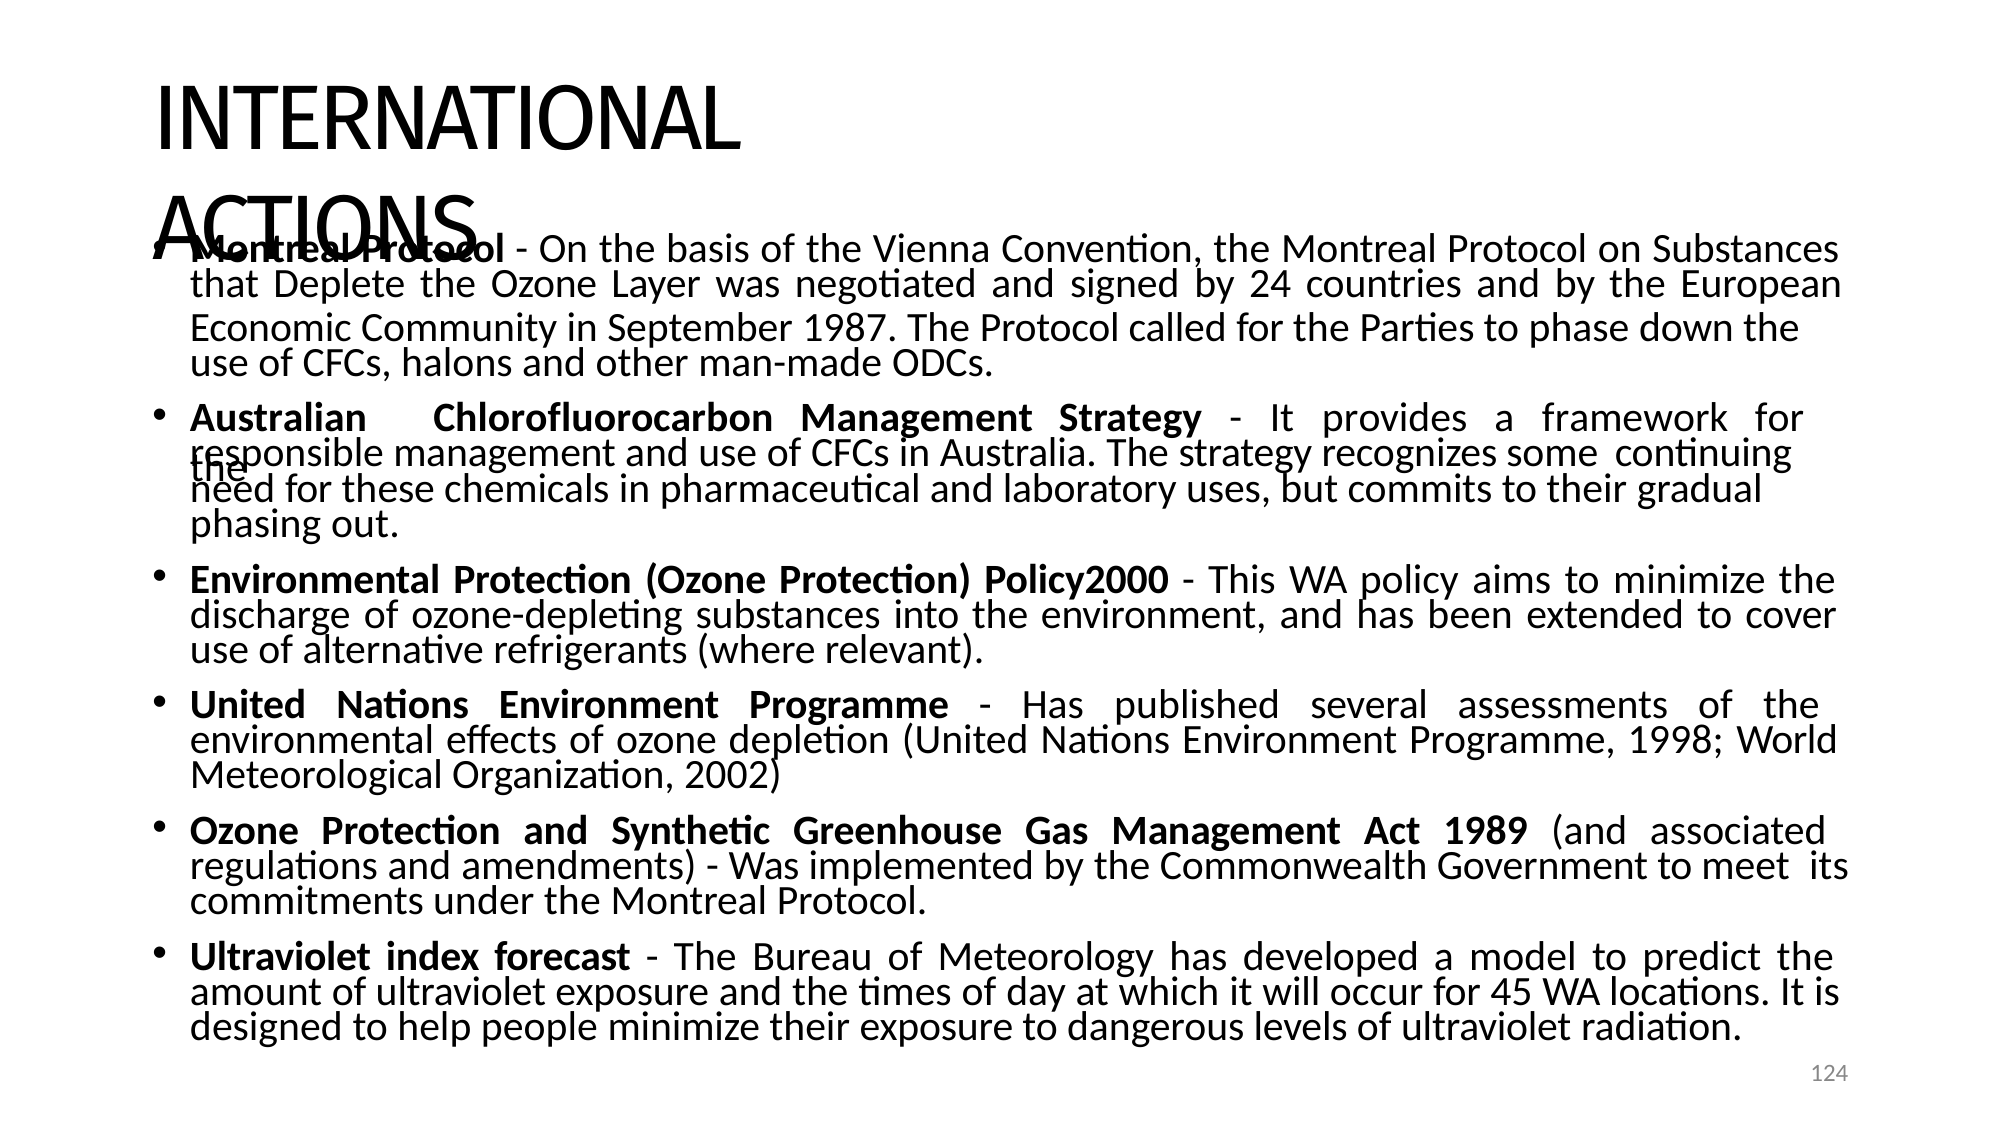

# INTERNATIONAL ACTIONS
Montreal Protocol - On the basis of the Vienna Convention, the Montreal Protocol on Substances
that Deplete the Ozone Layer was negotiated and signed by 24 countries and by the European
Economic Community in September 1987. The Protocol called for the Parties to phase down the  use of CFCs, halons and other man-made ODCs.
Australian	Chlorofluorocarbon	Management	Strategy	-	It	provides	a	framework	for	the
responsible management and use of CFCs in Australia. The strategy recognizes some continuing
need for these chemicals in pharmaceutical and laboratory uses, but commits to their gradual  phasing out.
Environmental Protection (Ozone Protection) Policy2000 - This WA policy aims to minimize the  discharge of ozone-depleting substances into the environment, and has been extended to cover  use of alternative refrigerants (where relevant).
United Nations Environment Programme - Has published several assessments of the  environmental effects of ozone depletion (United Nations Environment Programme, 1998; World  Meteorological Organization, 2002)
Ozone Protection and Synthetic Greenhouse Gas Management Act 1989 (and associated  regulations and amendments) - Was implemented by the Commonwealth Government to meet  its commitments under the Montreal Protocol.
Ultraviolet index forecast - The Bureau of Meteorology has developed a model to predict the  amount of ultraviolet exposure and the times of day at which it will occur for 45 WA locations. It is  designed to help people minimize their exposure to dangerous levels of ultraviolet radiation.
124